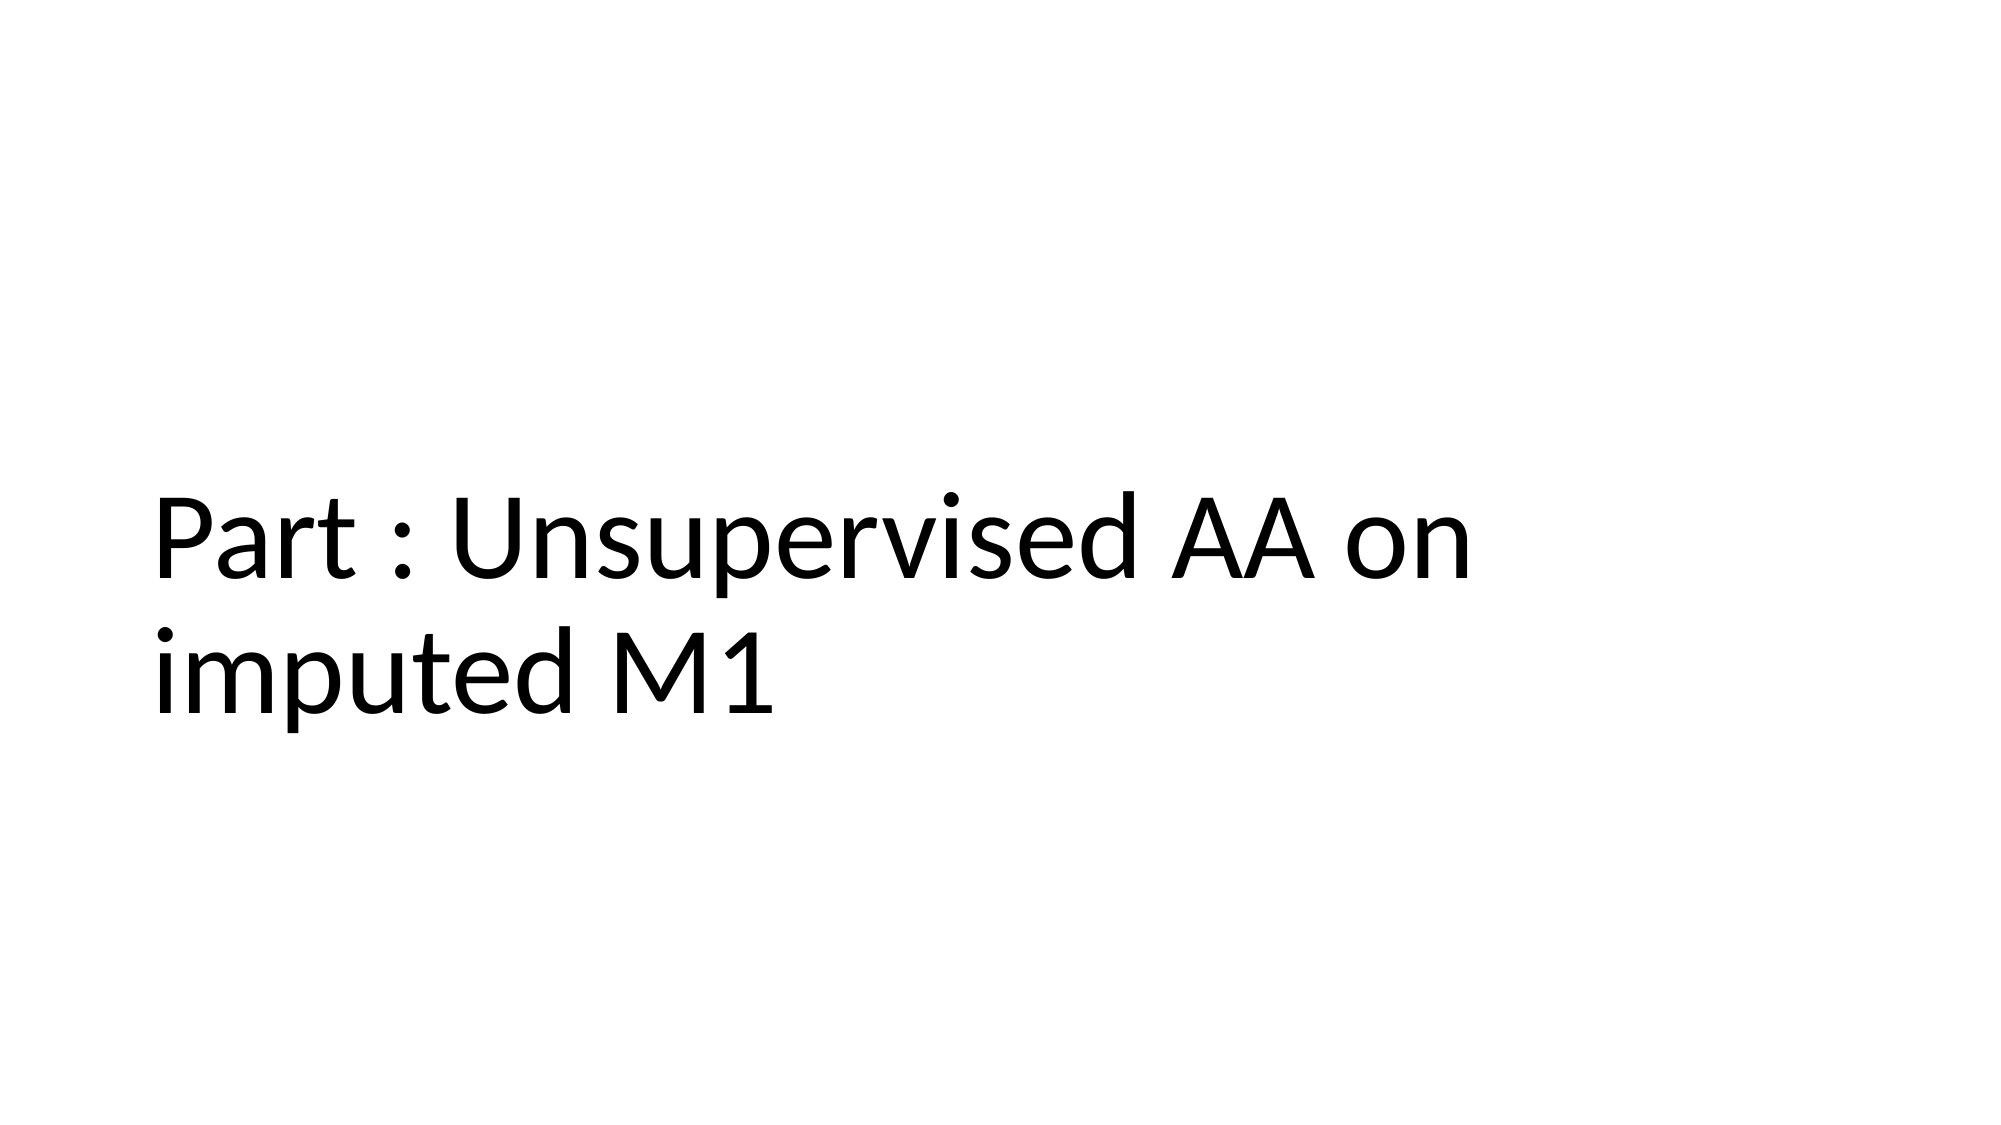

# Part : Unsupervised AA on imputed M1